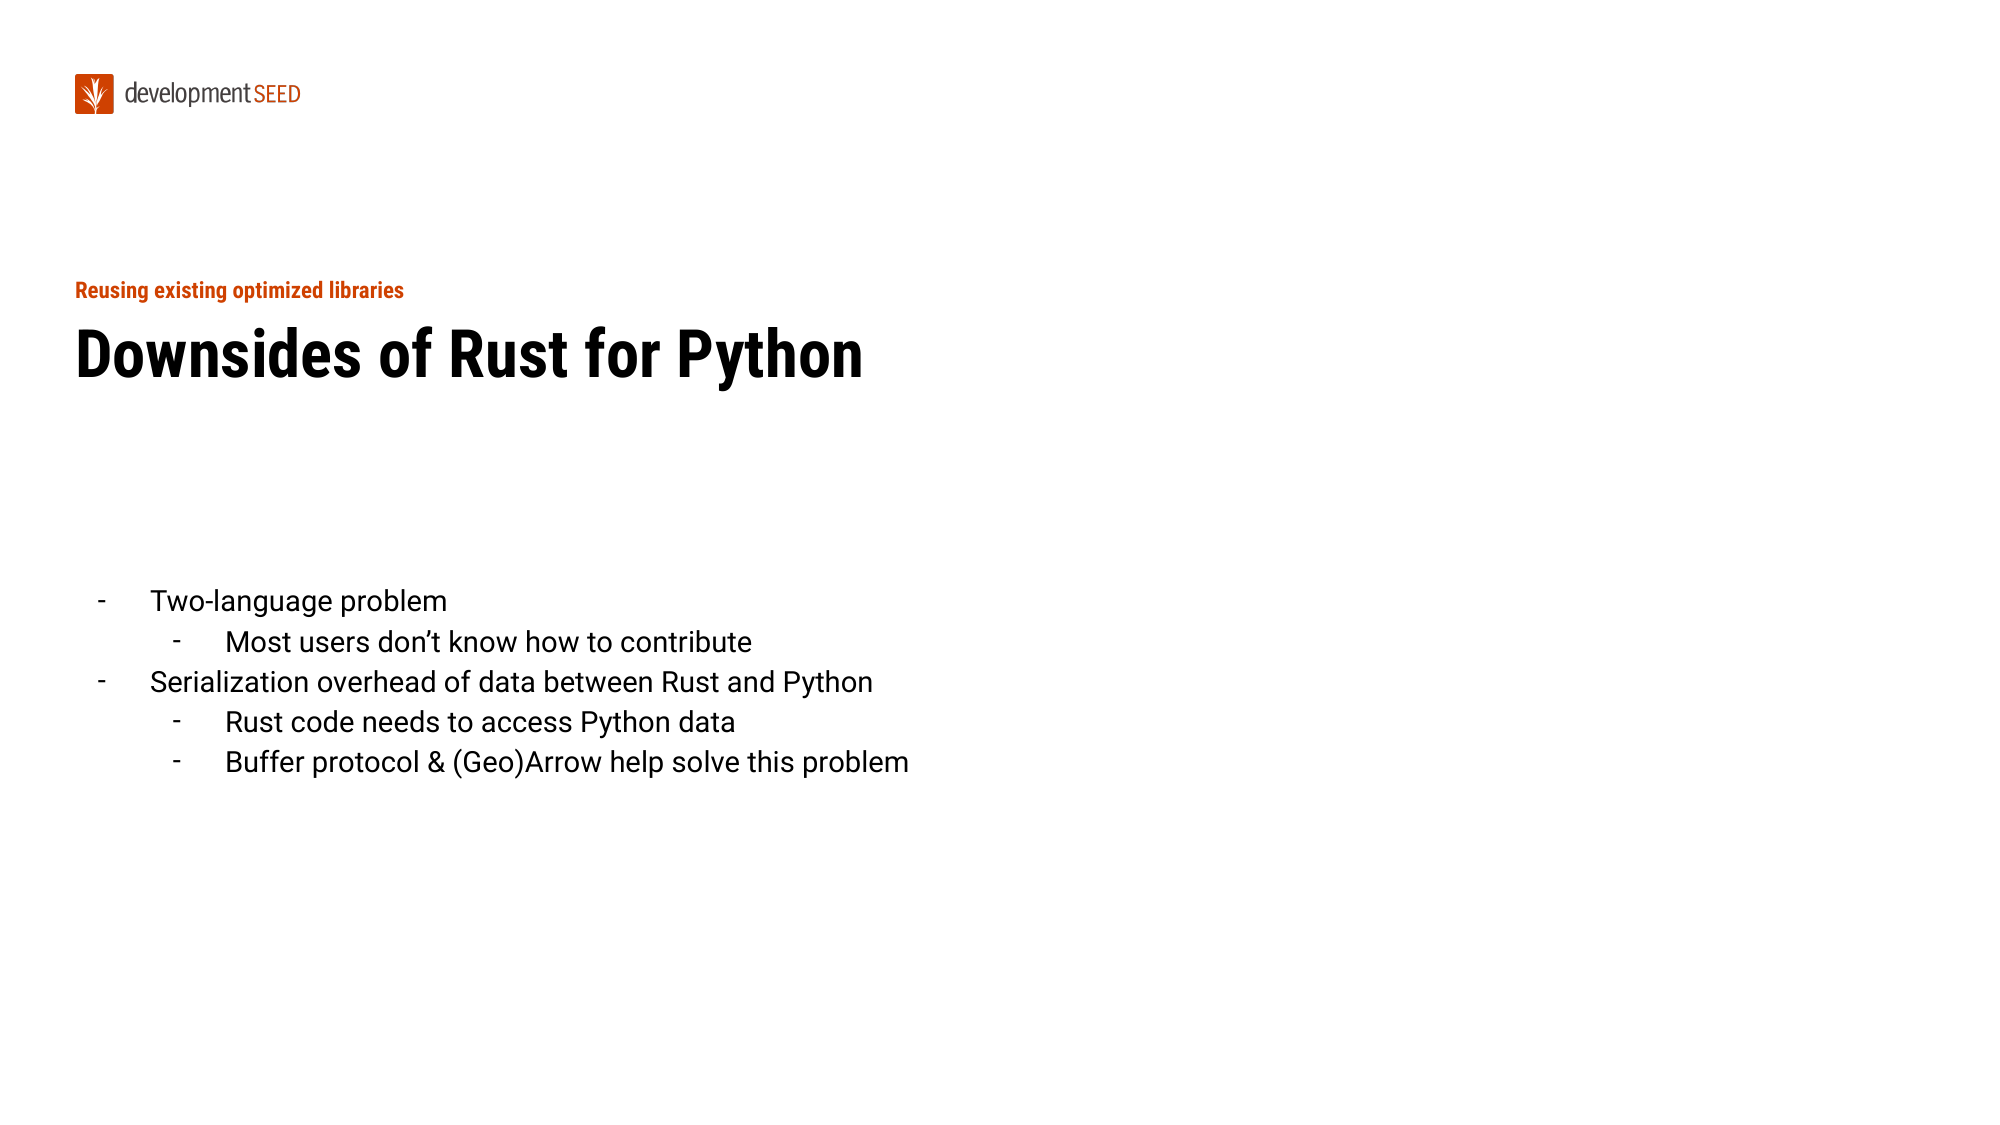

# Reusing existing optimized libraries
Downsides of Rust for Python
Two-language problem
Most users don’t know how to contribute
Serialization overhead of data between Rust and Python
Rust code needs to access Python data
Buffer protocol & (Geo)Arrow help solve this problem